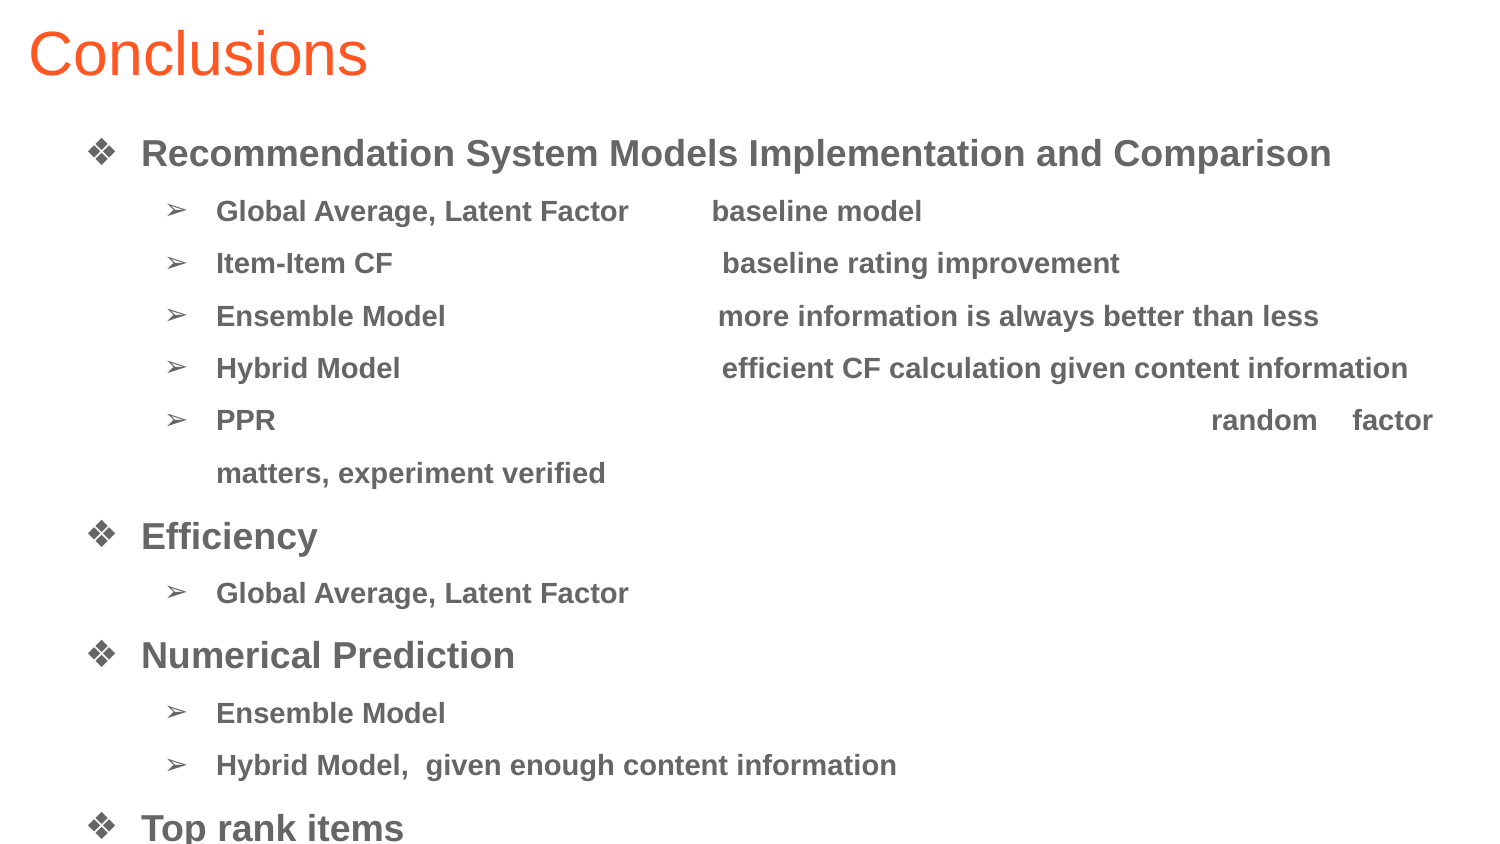

# Conclusions
Recommendation System Models Implementation and Comparison
Global Average, Latent Factor          baseline model
Item-Item CF                                        baseline rating improvement
Ensemble Model                                 more information is always better than less
Hybrid Model                                       efficient CF calculation given content information
PPR 						  random factor matters, experiment verified
Efficiency
Global Average, Latent Factor
Numerical Prediction
Ensemble Model
Hybrid Model,  given enough content information
Top rank items
PPR